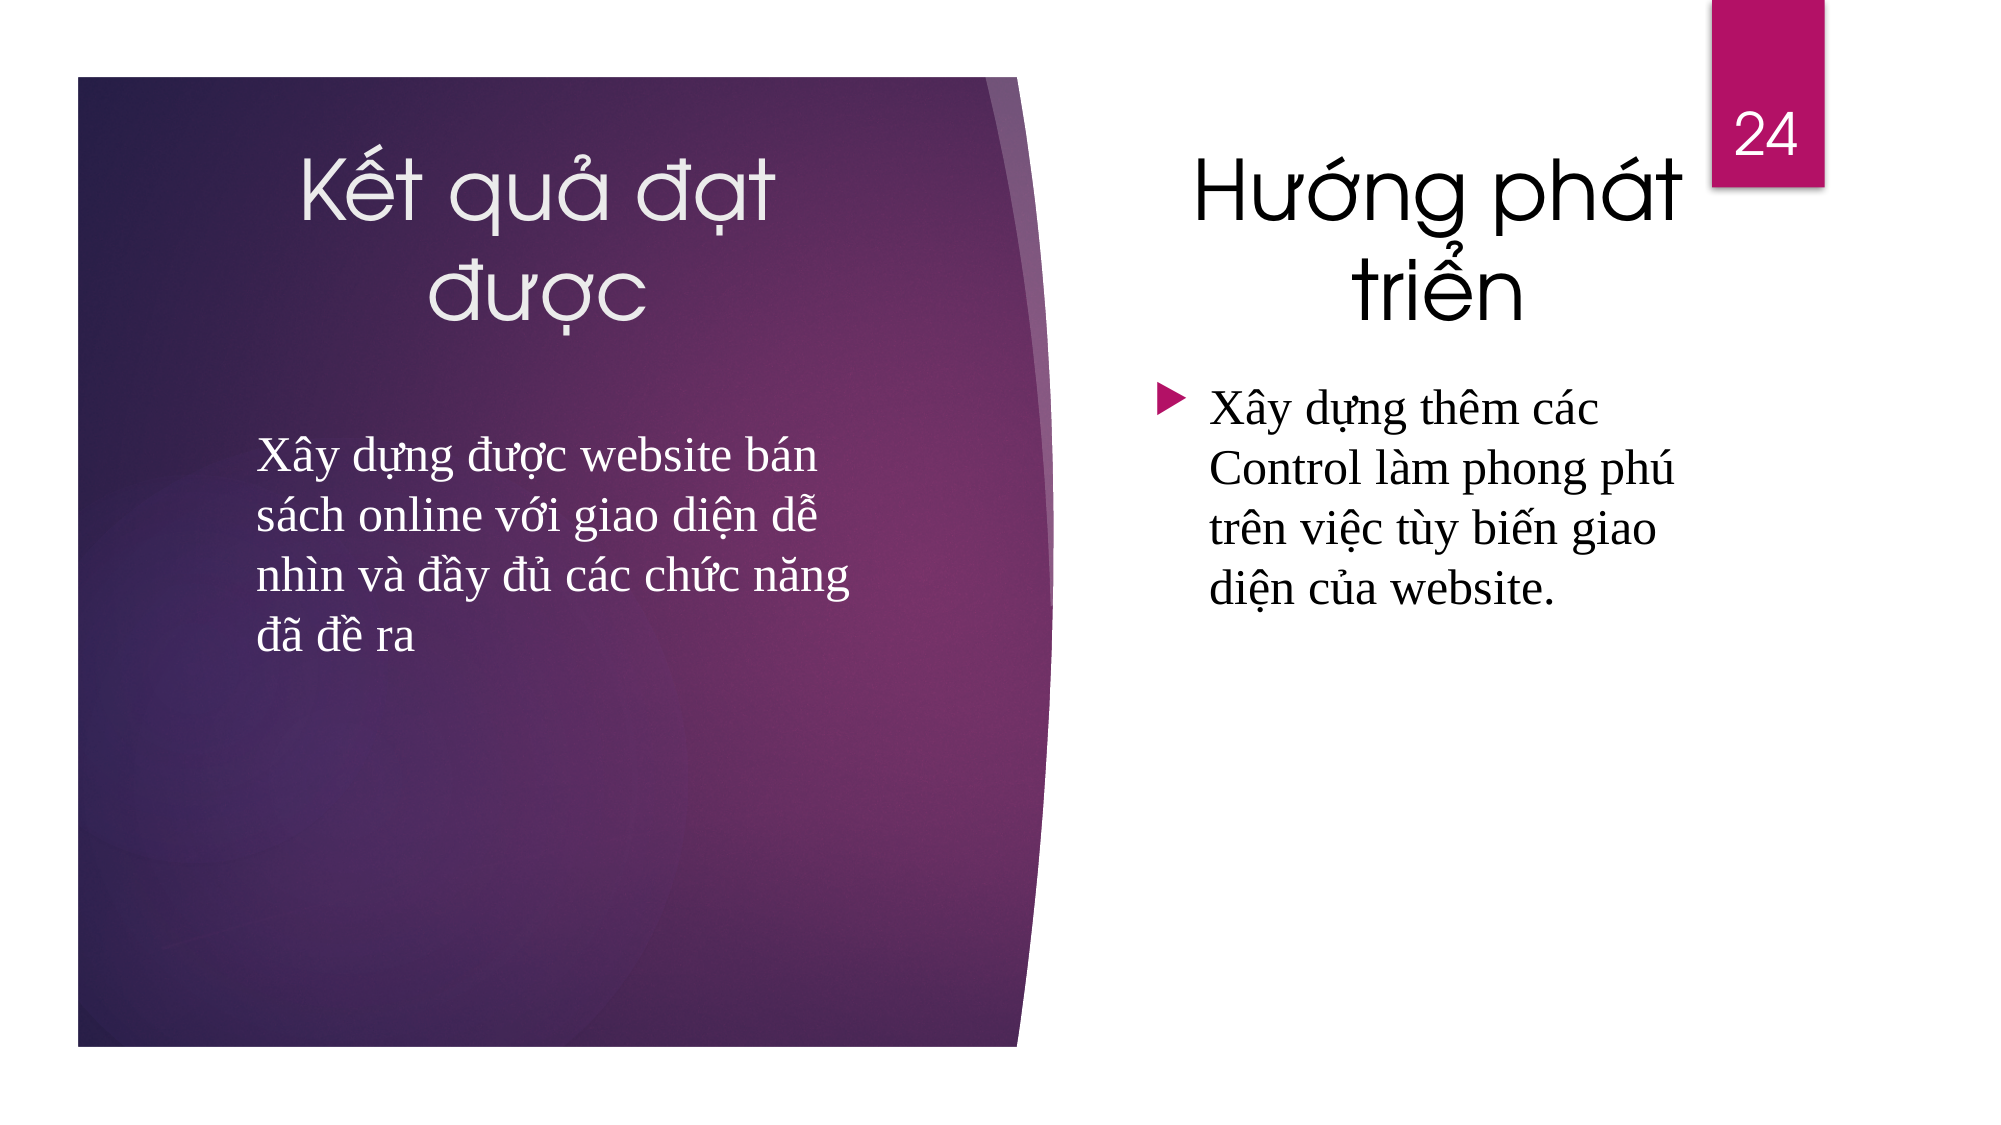

24
# Kết quả đạt được
Hướng phát triển
Xây dựng thêm các Control làm phong phú trên việc tùy biến giao diện của website.
Xây dựng được website bán sách online với giao diện dễ nhìn và đầy đủ các chức năng đã đề ra